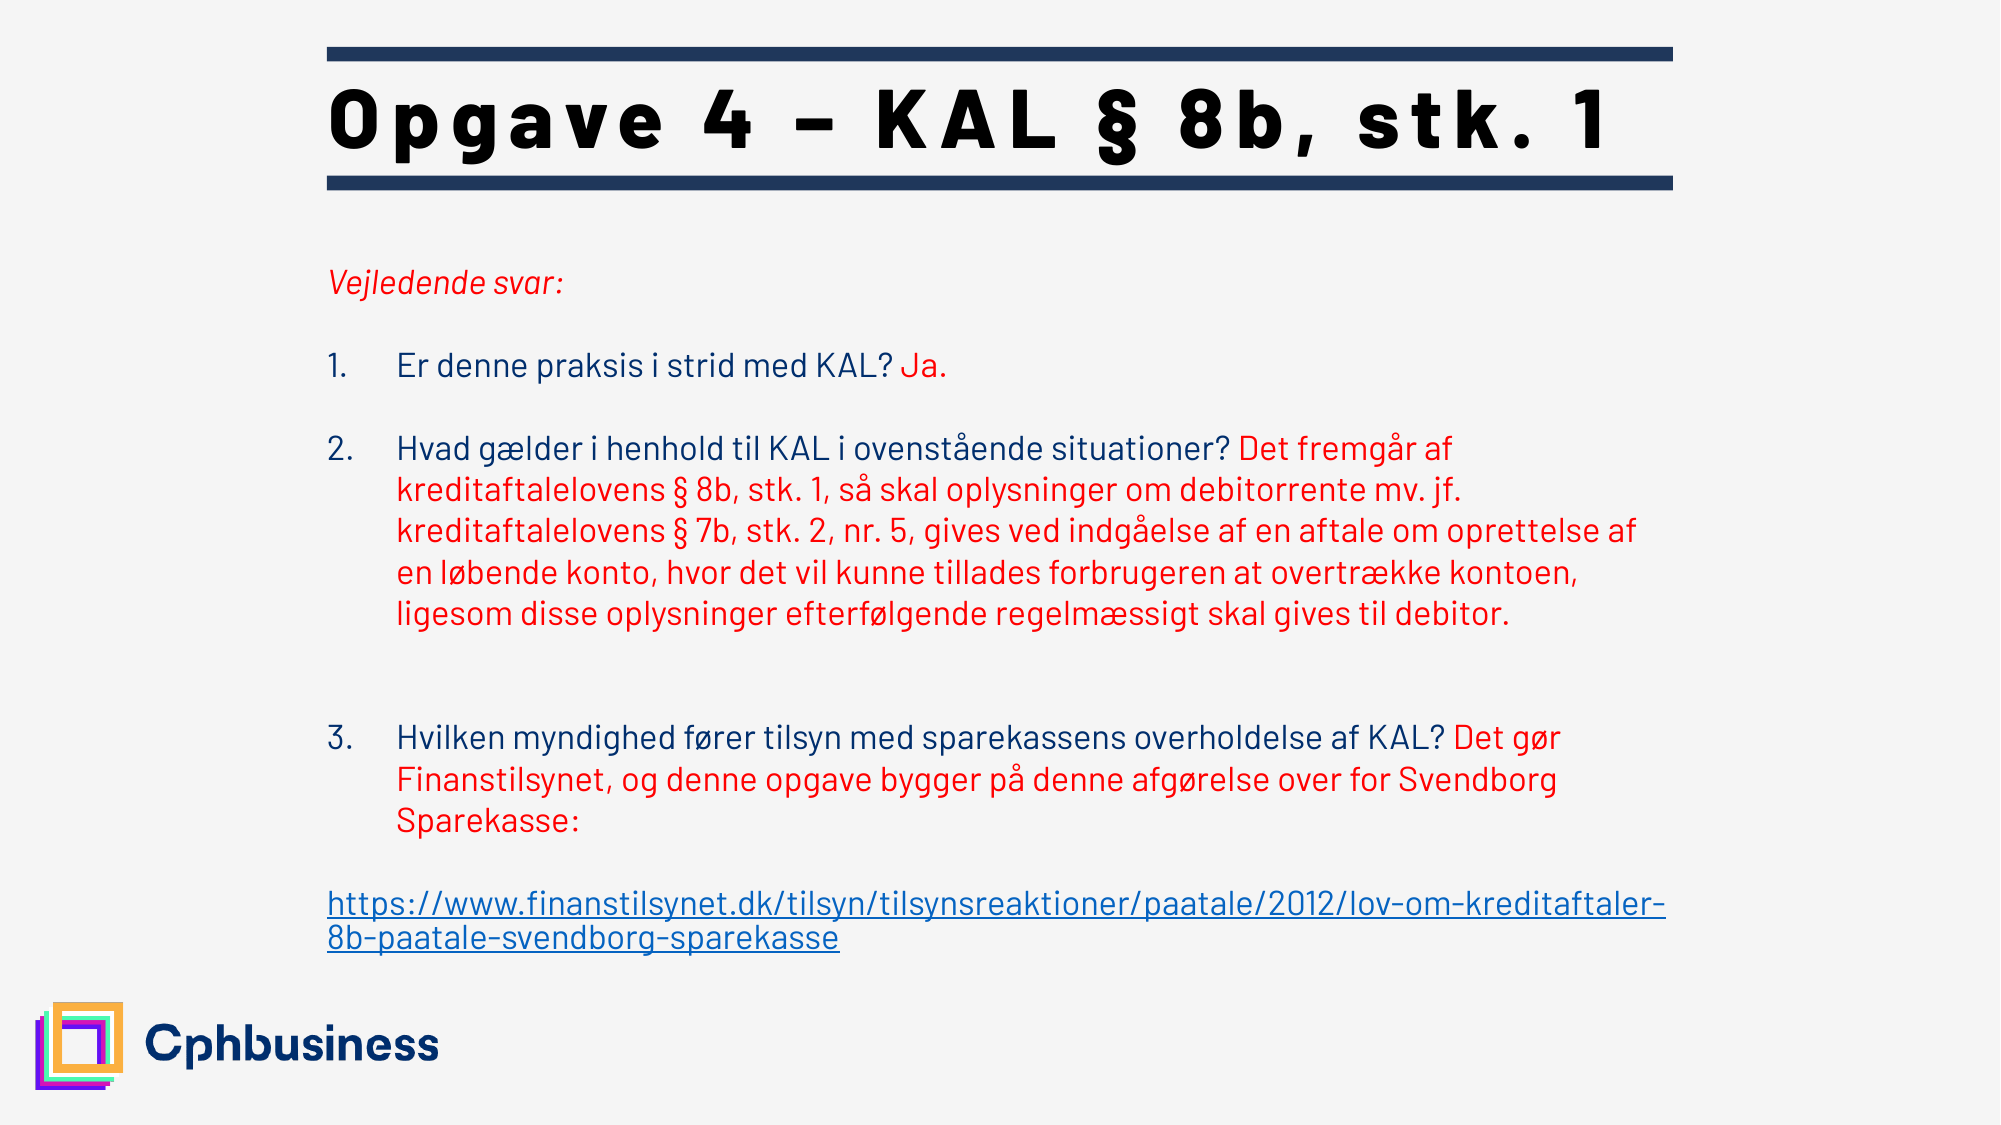

# Opgave 4 – KAL § 8b, stk. 1

Vejledende svar:

Er denne praksis i strid med KAL? Ja.

Hvad gælder i henhold til KAL i ovenstående situationer? Det fremgår af kreditaftalelovens § 8b, stk. 1, så skal oplysninger om debitorrente mv. jf. kreditaftalelovens § 7b, stk. 2, nr. 5, gives ved indgåelse af en aftale om oprettelse af en løbende konto, hvor det vil kunne tillades forbrugeren at overtrække kontoen, ligesom disse oplysninger efterfølgende regelmæssigt skal gives til debitor.

Hvilken myndighed fører tilsyn med sparekassens overholdelse af KAL? Det gør Finanstilsynet, og denne opgave bygger på denne afgørelse over for Svendborg Sparekasse:

https://www.finanstilsynet.dk/tilsyn/tilsynsreaktioner/paatale/2012/lov-om-kreditaftaler-8b-paatale-svendborg-sparekasse